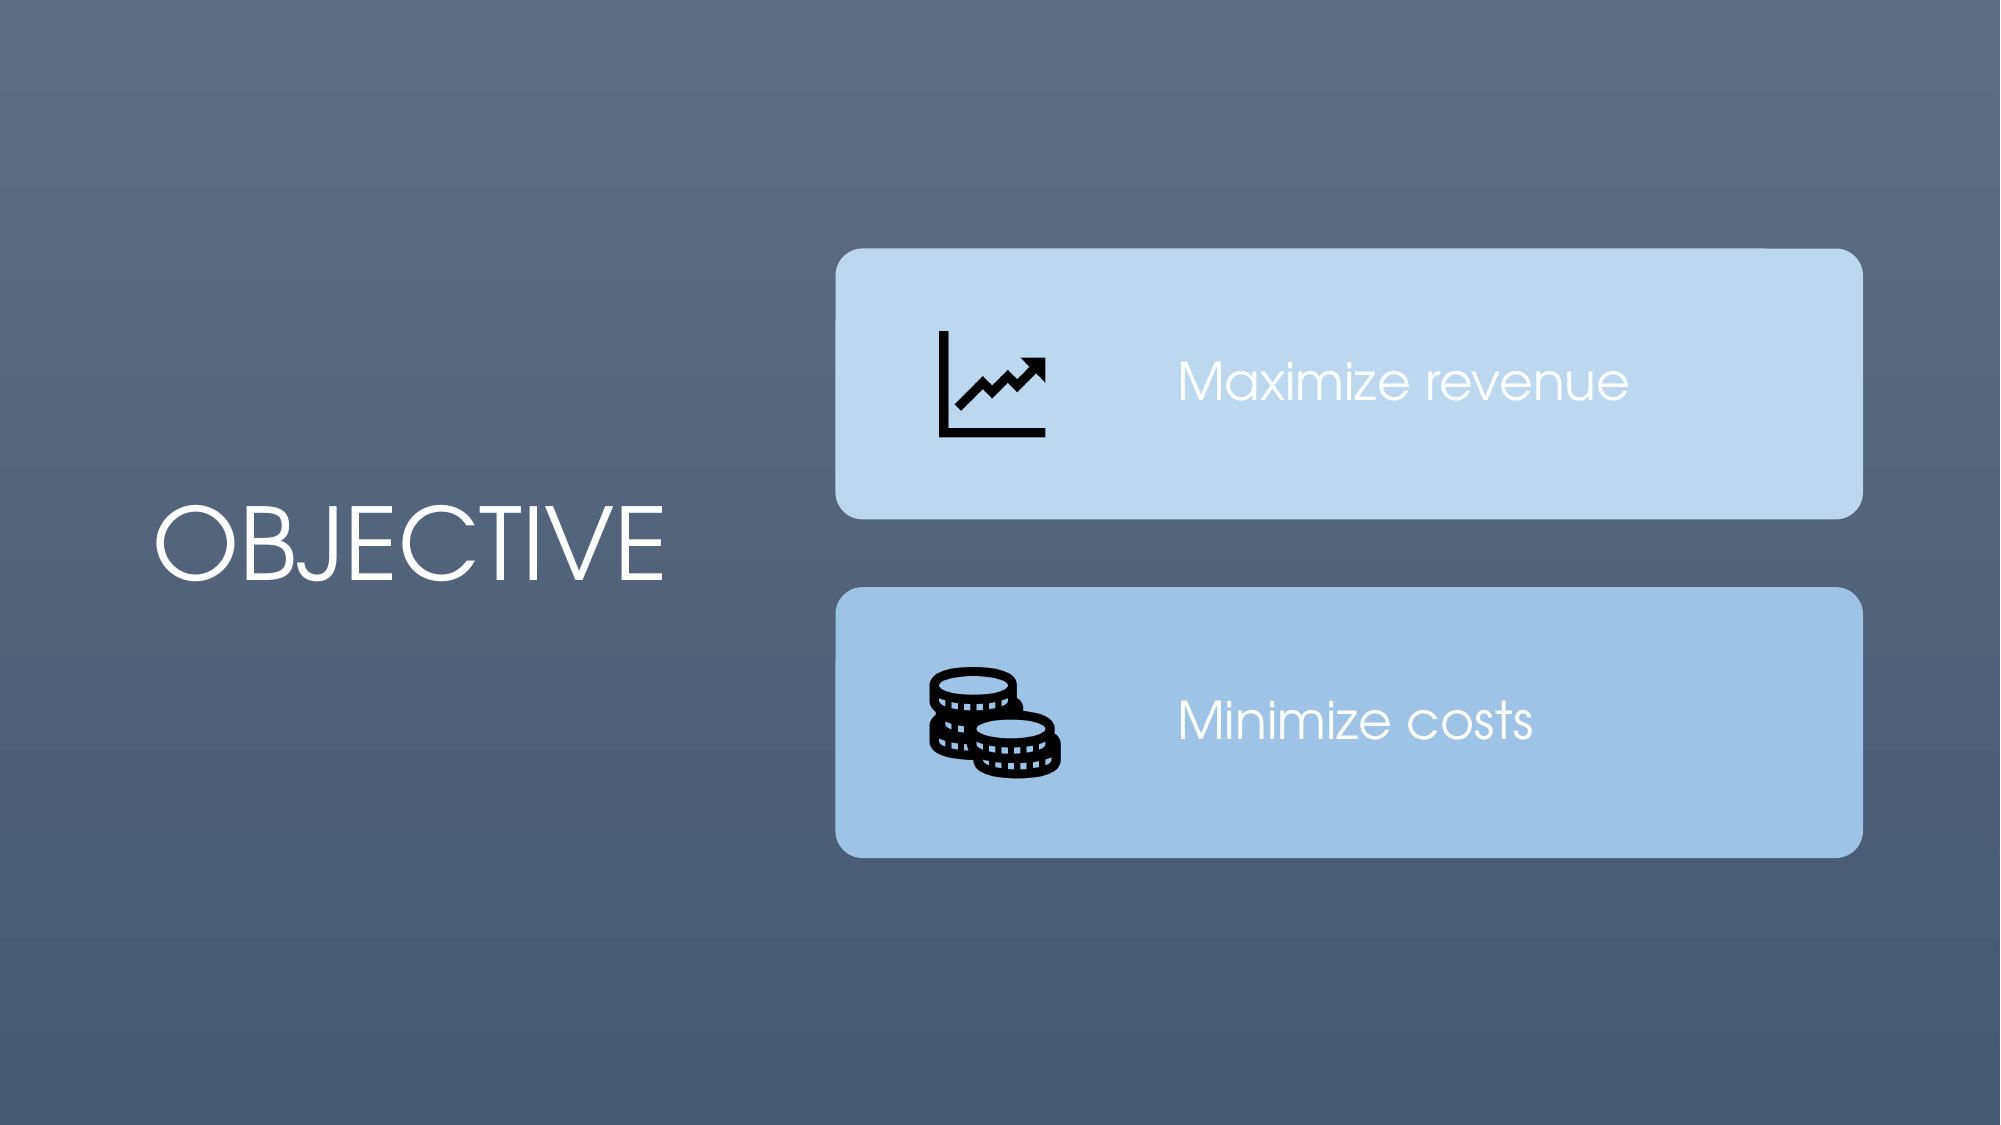

# OBJECTIVE
Maximize revenue
Minimize costs
4